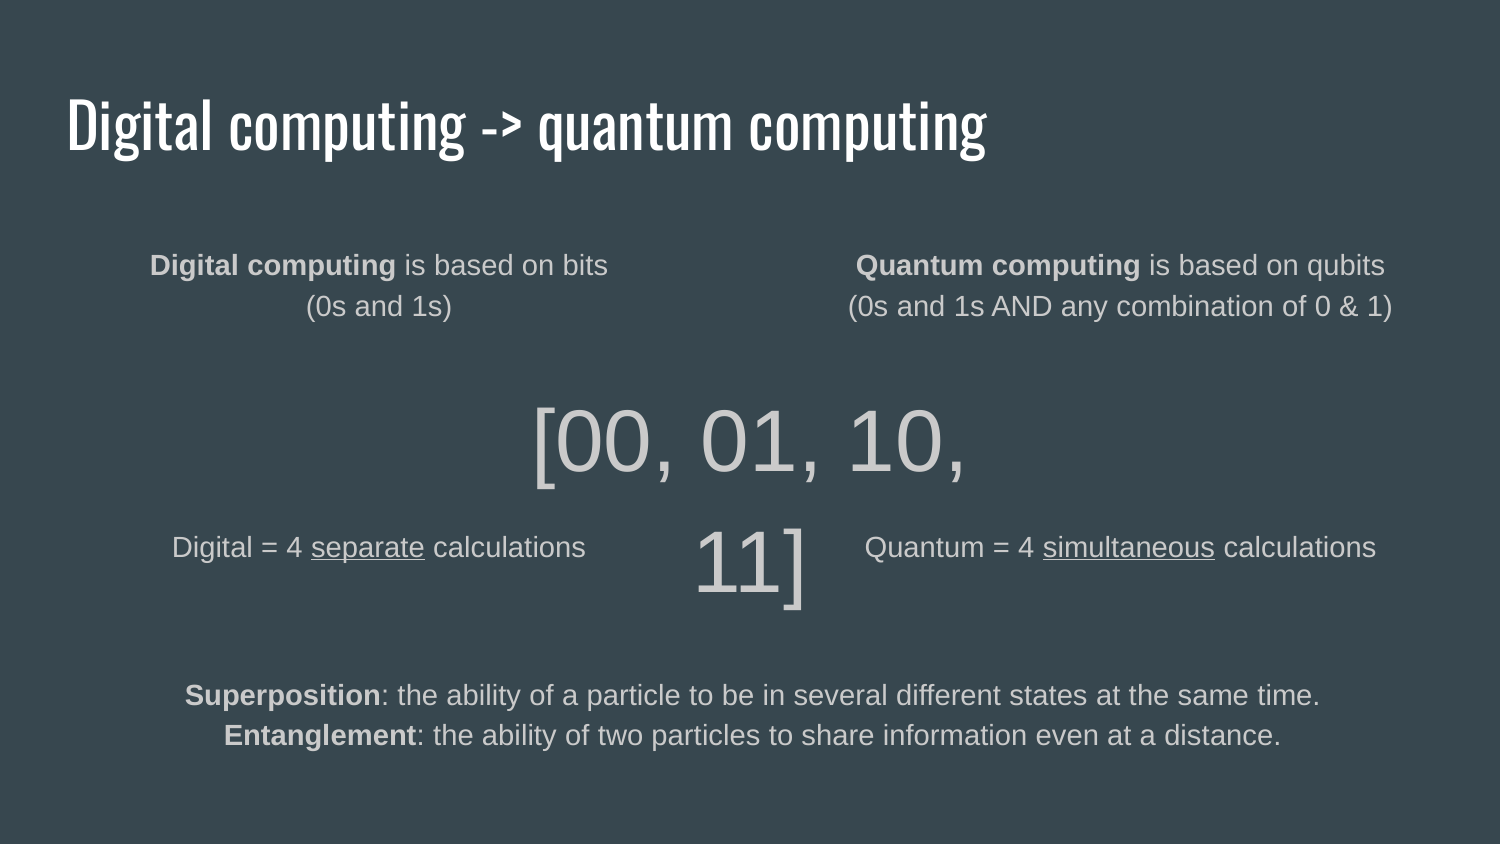

# Digital computing -> quantum computing
Digital computing is based on bits
(0s and 1s)

Digital = 4 separate calculations

Quantum computing is based on qubits
(0s and 1s AND any combination of 0 & 1)

Quantum = 4 simultaneous calculations

[00, 01, 10, 11]
Superposition: the ability of a particle to be in several different states at the same time.
Entanglement: the ability of two particles to share information even at a distance.